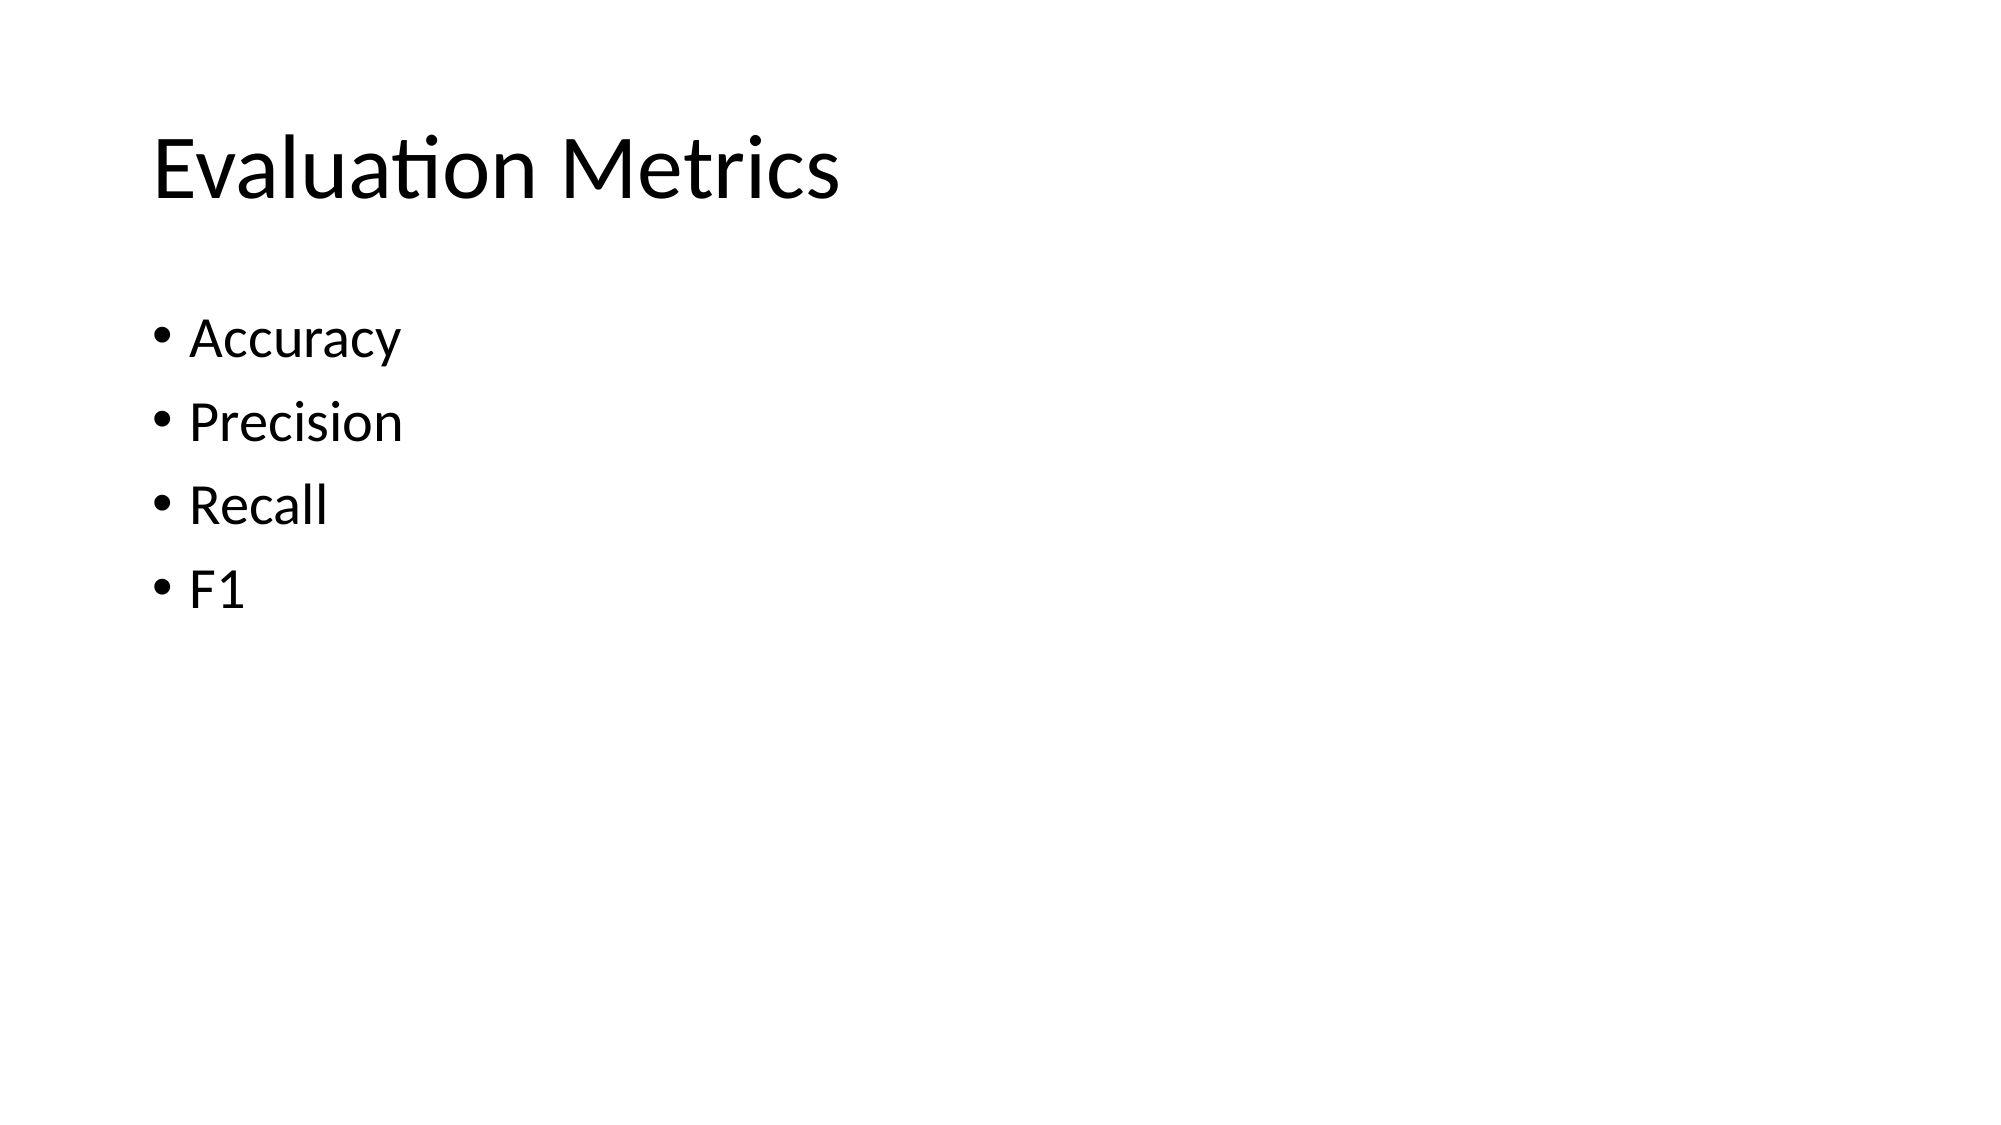

# Evaluation Metrics
Accuracy
Precision
Recall
F1